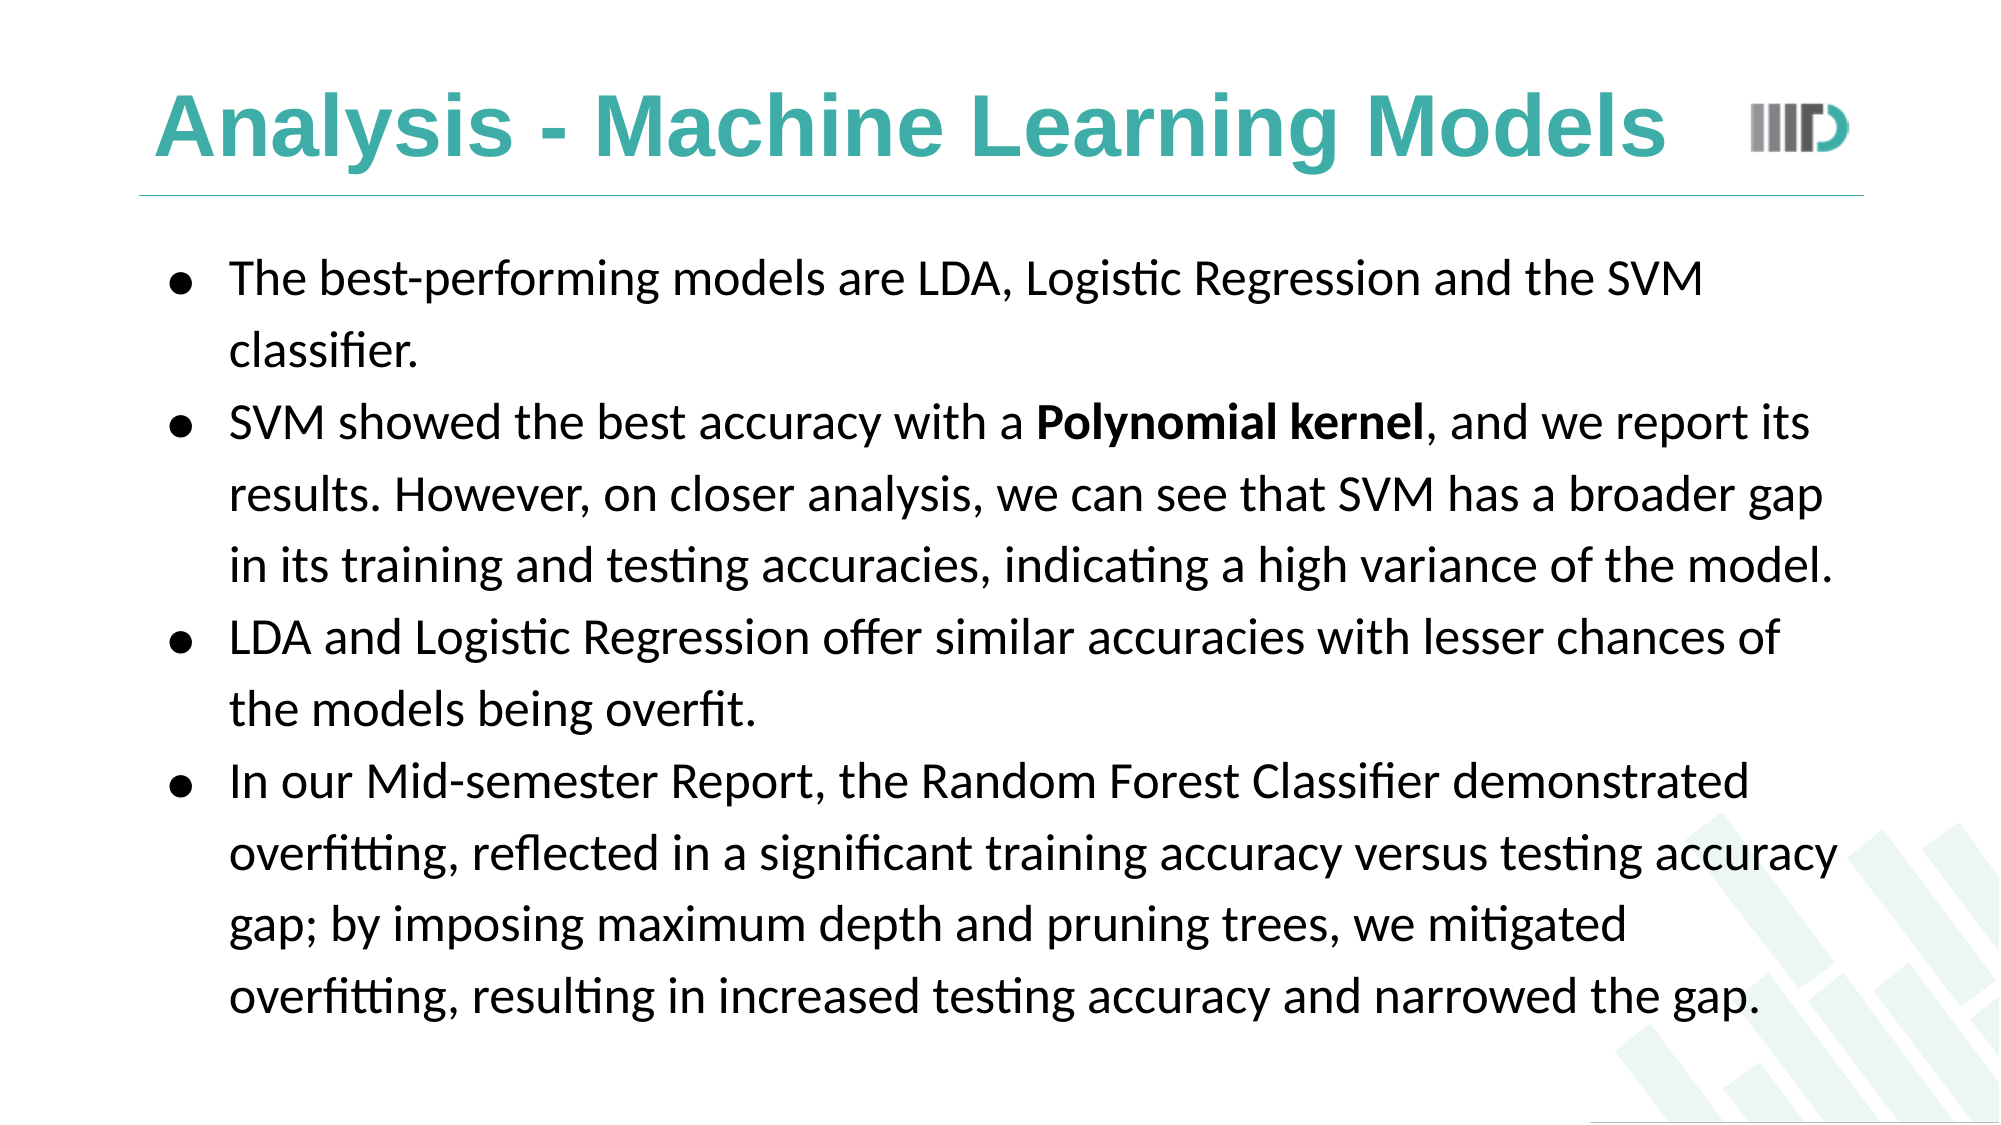

# Analysis - Machine Learning Models
The best-performing models are LDA, Logistic Regression and the SVM classifier.
SVM showed the best accuracy with a Polynomial kernel, and we report its results. However, on closer analysis, we can see that SVM has a broader gap in its training and testing accuracies, indicating a high variance of the model.
LDA and Logistic Regression offer similar accuracies with lesser chances of the models being overfit.
In our Mid-semester Report, the Random Forest Classifier demonstrated overfitting, reflected in a significant training accuracy versus testing accuracy gap; by imposing maximum depth and pruning trees, we mitigated overfitting, resulting in increased testing accuracy and narrowed the gap.